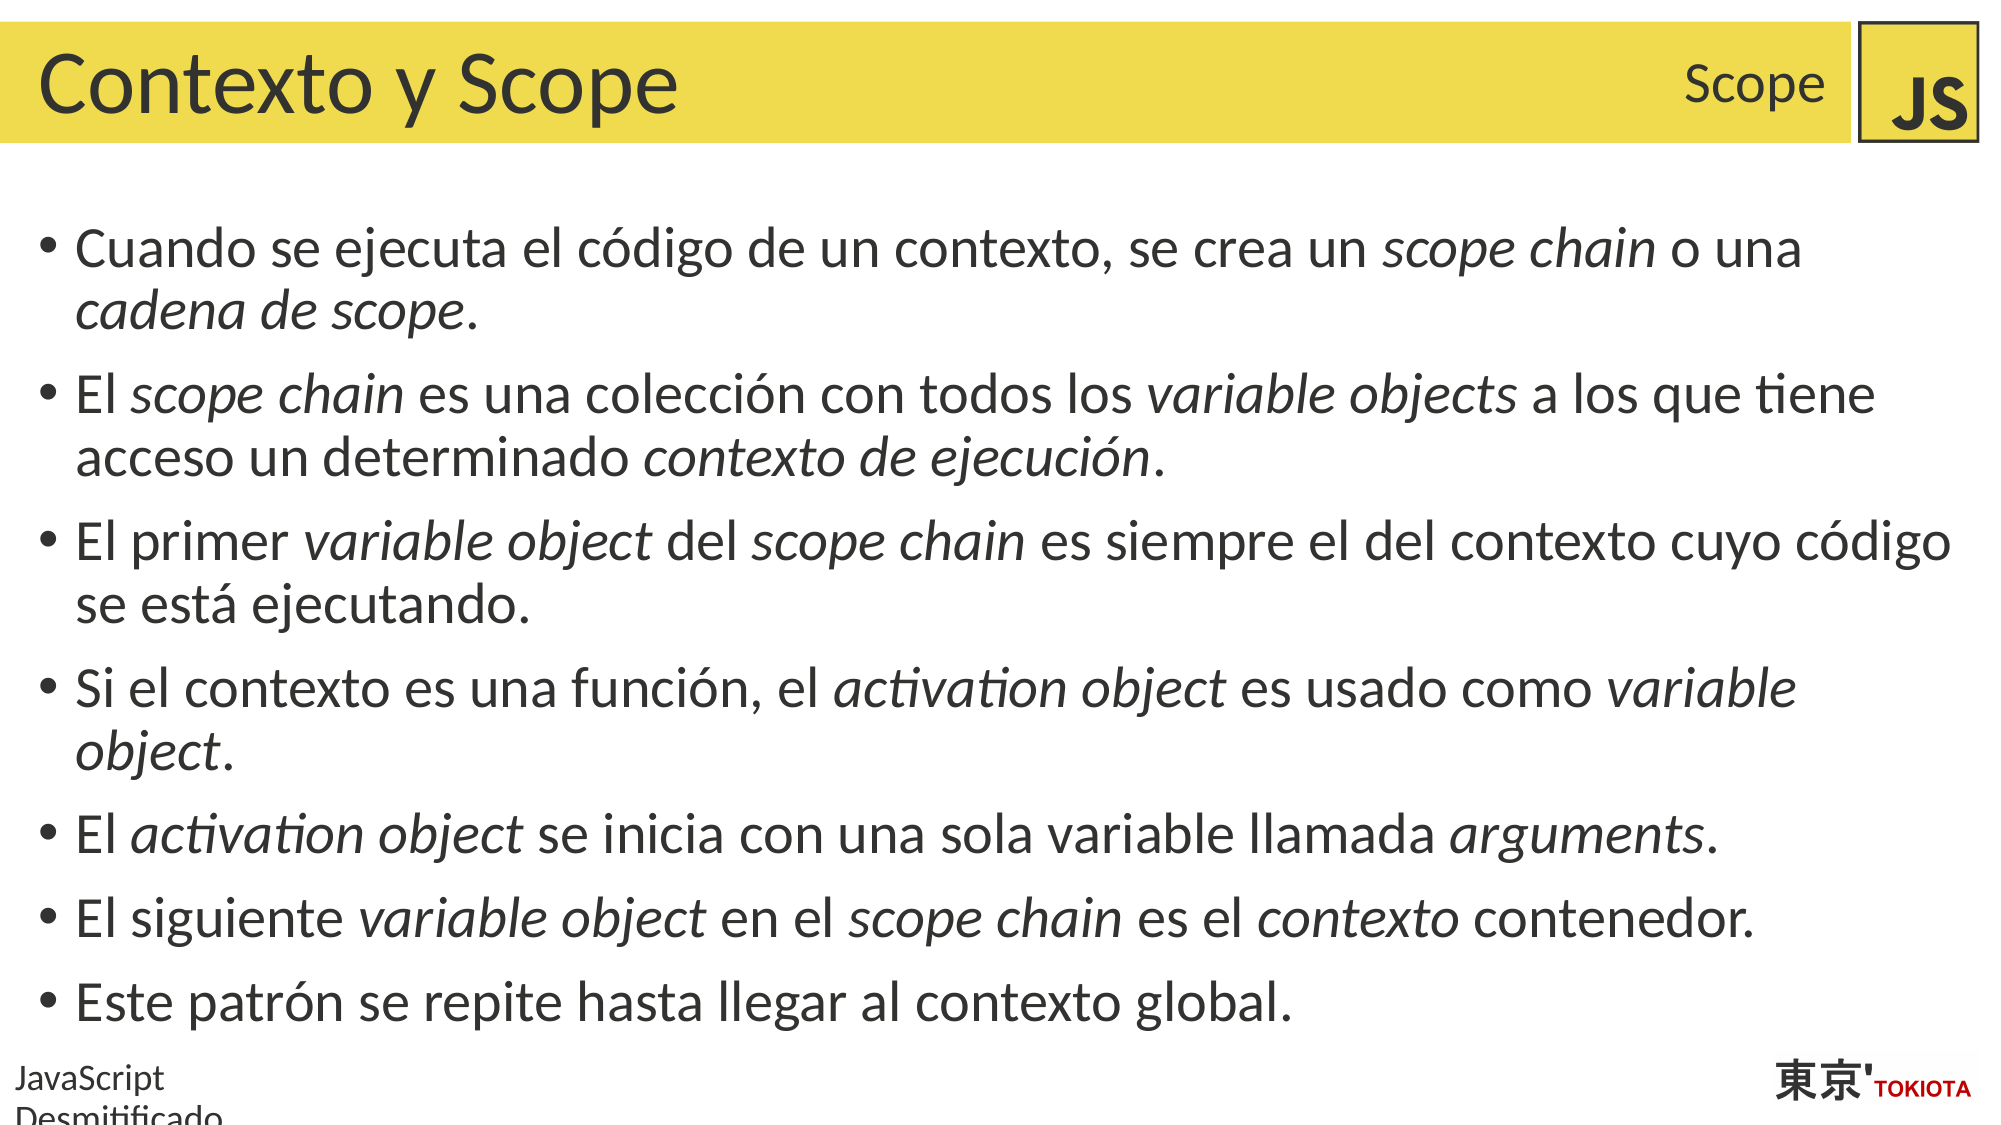

# Contexto y Scope
Scope
Cuando se ejecuta el código de un contexto, se crea un scope chain o una cadena de scope.
El scope chain es una colección con todos los variable objects a los que tiene acceso un determinado contexto de ejecución.
El primer variable object del scope chain es siempre el del contexto cuyo código se está ejecutando.
Si el contexto es una función, el activation object es usado como variable object.
El activation object se inicia con una sola variable llamada arguments.
El siguiente variable object en el scope chain es el contexto contenedor.
Este patrón se repite hasta llegar al contexto global.